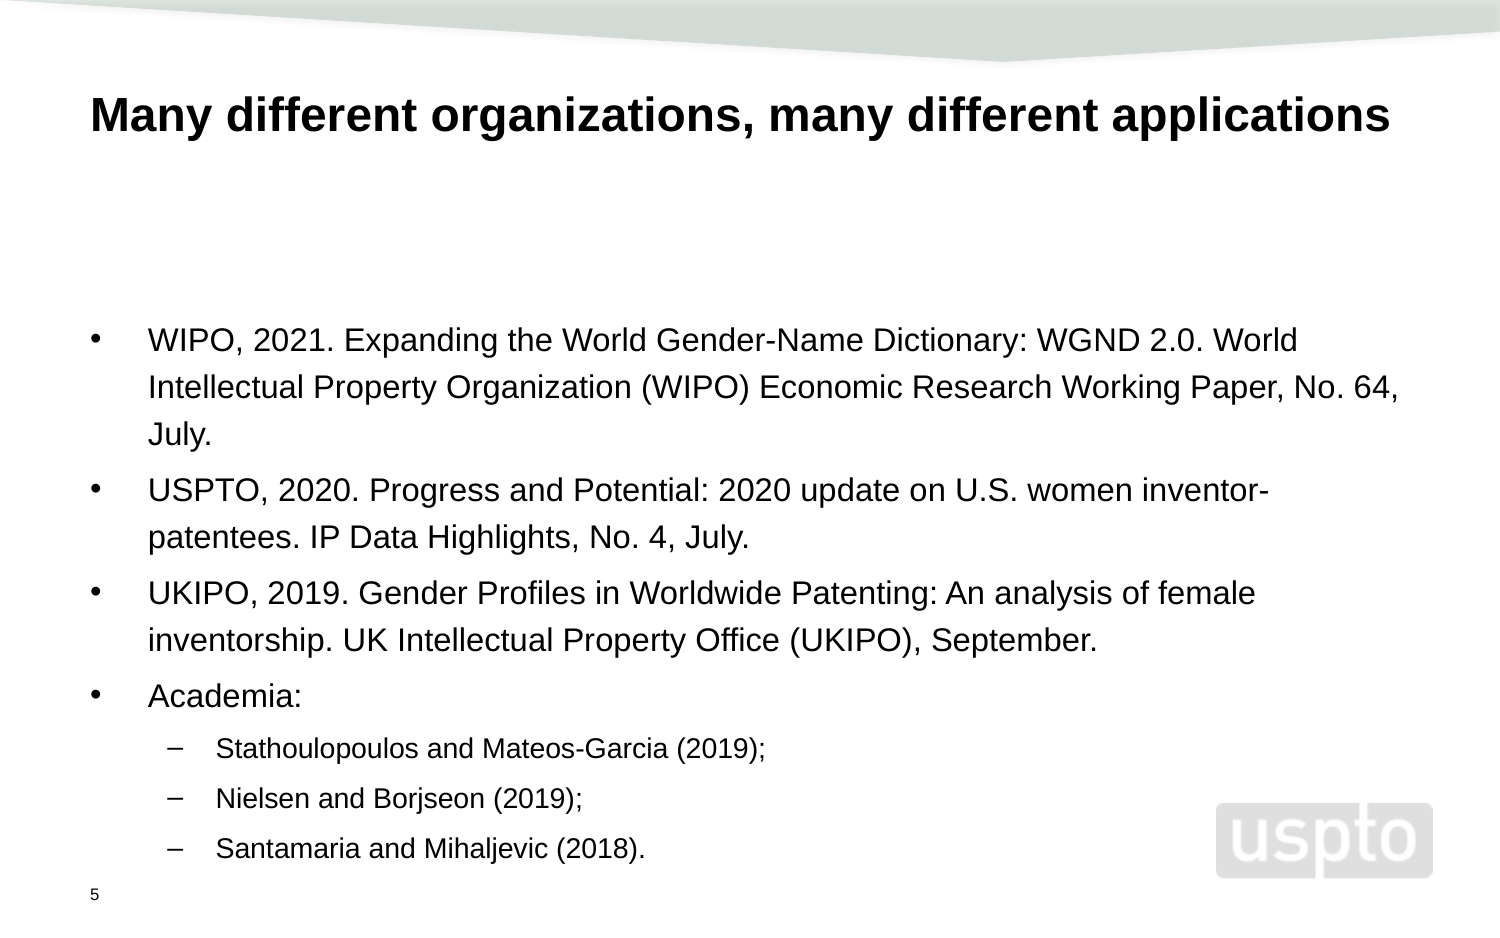

# Many different organizations, many different applications
WIPO, 2021. Expanding the World Gender-Name Dictionary: WGND 2.0. World Intellectual Property Organization (WIPO) Economic Research Working Paper, No. 64, July.
USPTO, 2020. Progress and Potential: 2020 update on U.S. women inventor-patentees. IP Data Highlights, No. 4, July.
UKIPO, 2019. Gender Profiles in Worldwide Patenting: An analysis of female inventorship. UK Intellectual Property Office (UKIPO), September.
Academia:
Stathoulopoulos and Mateos-Garcia (2019);
Nielsen and Borjseon (2019);
Santamaria and Mihaljevic (2018).

5